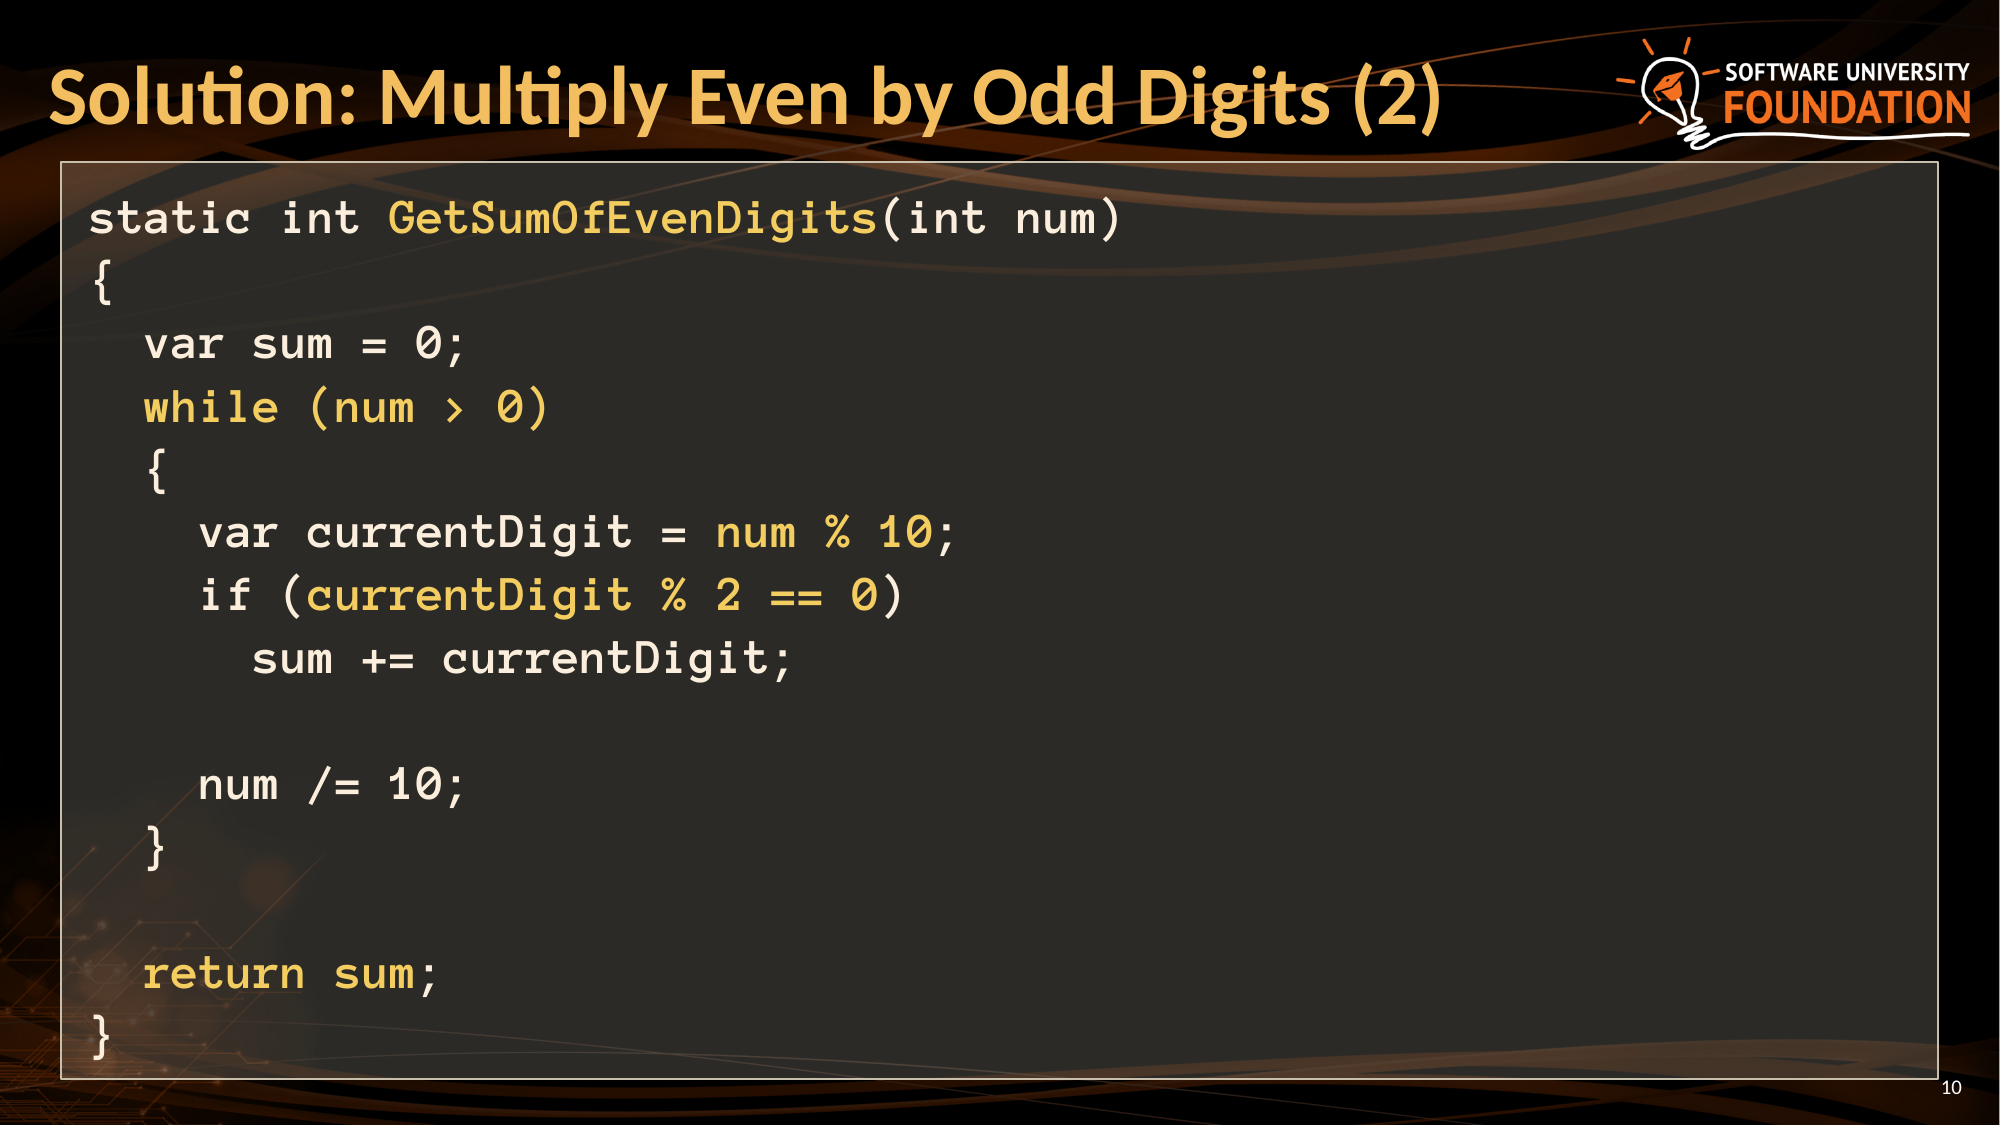

# Solution: Multiply Even by Odd Digits (2)
static int GetSumOfEvenDigits(int num)
{
  var sum = 0;
  while (num > 0)
  {
    var currentDigit = num % 10;
    if (currentDigit % 2 == 0)
      sum += currentDigit;

    num /= 10;
  }

  return sum;
}
10